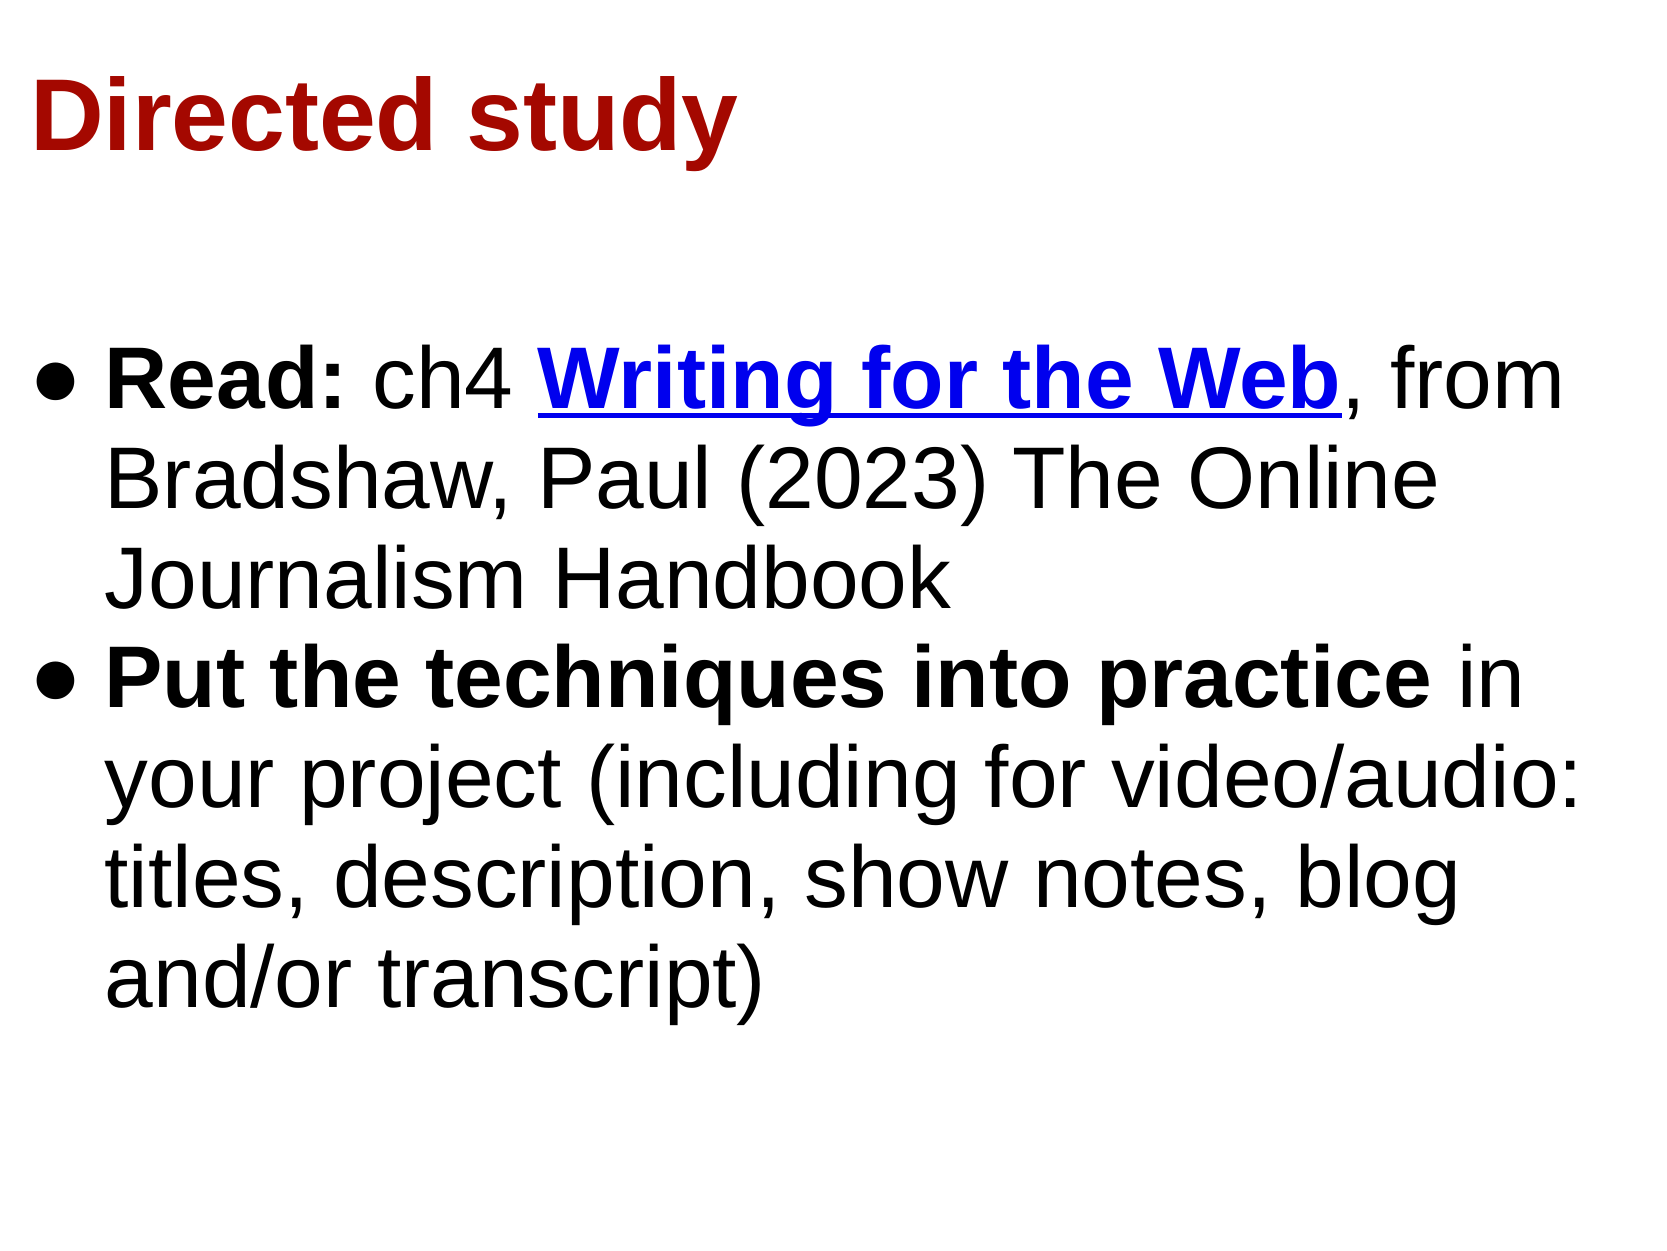

Directed study
Read: ch4 Writing for the Web, from Bradshaw, Paul (2023) The Online Journalism Handbook
Put the techniques into practice in your project (including for video/audio: titles, description, show notes, blog and/or transcript)